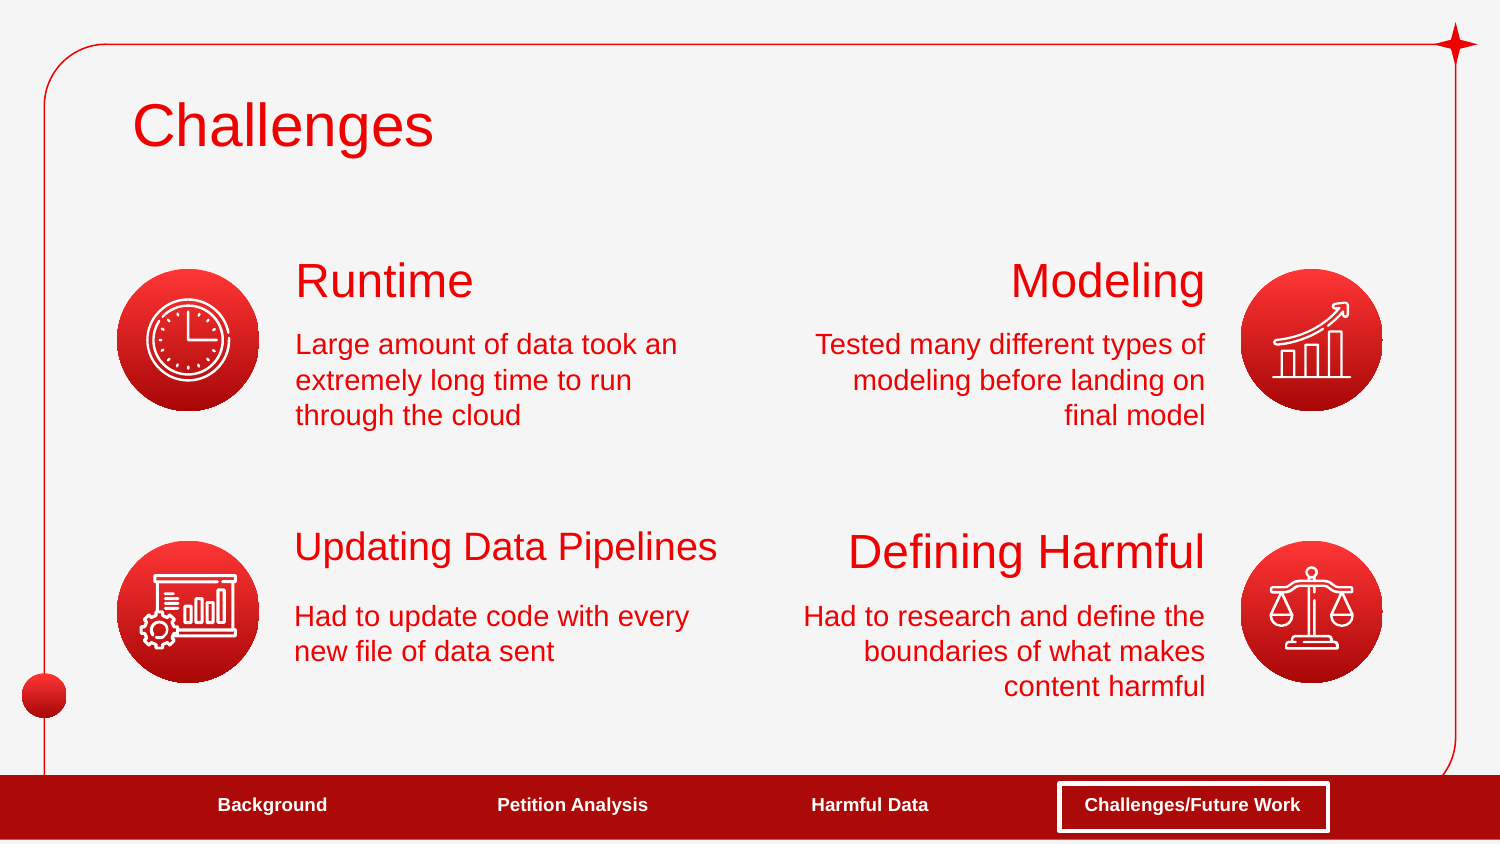

# Challenges
Runtime
Modeling

Large amount of data took an extremely long time to run through the cloud
Tested many different types of modeling before landing on final model
Defining Harmful
Updating Data Pipelines

Had to update code with every new file of data sent
Had to research and define the boundaries of what makes content harmful

Petition Analysis
Background
Harmful Data
Challenges/Future Work